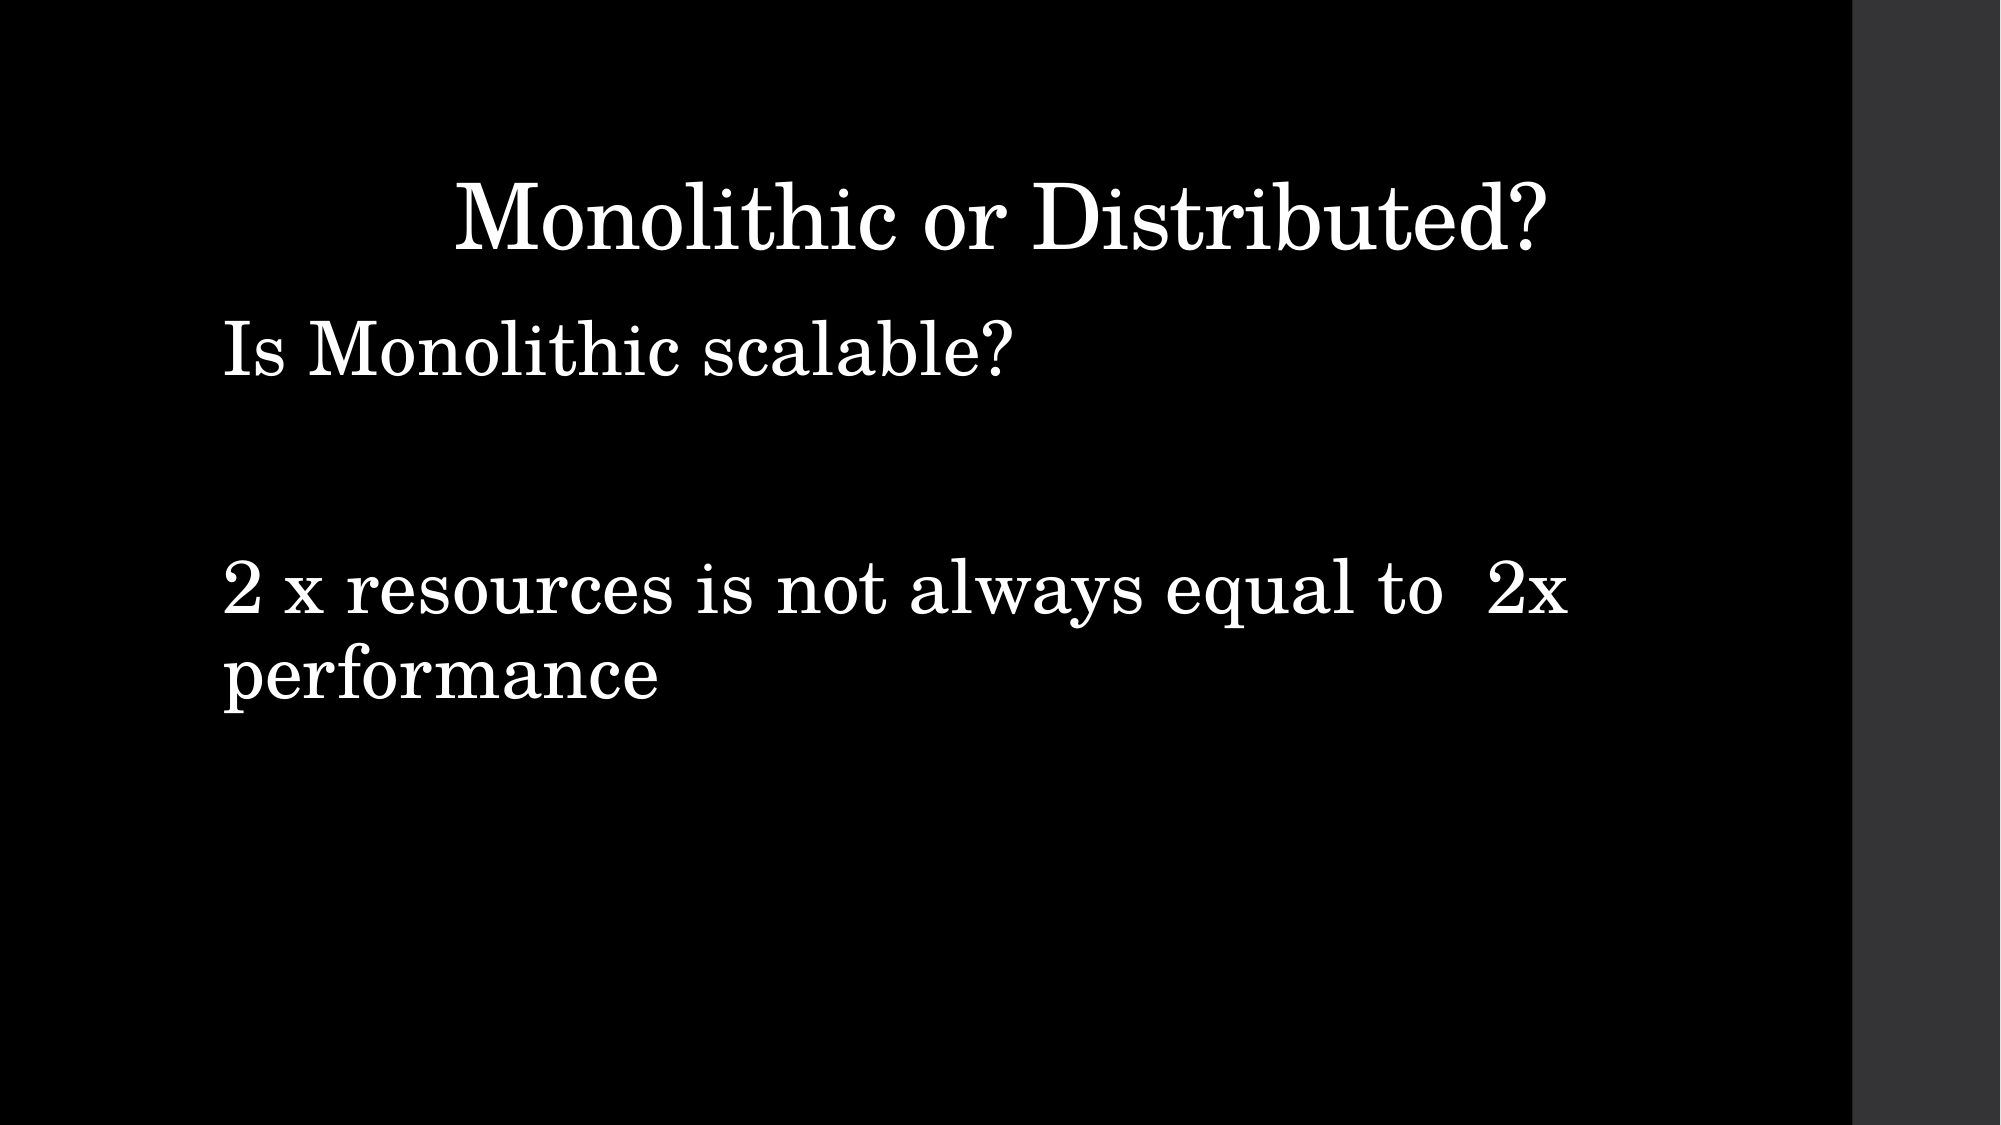

# Monolithic or Distributed?
Is Monolithic scalable?

2 x resources is not always equal to  2x performance